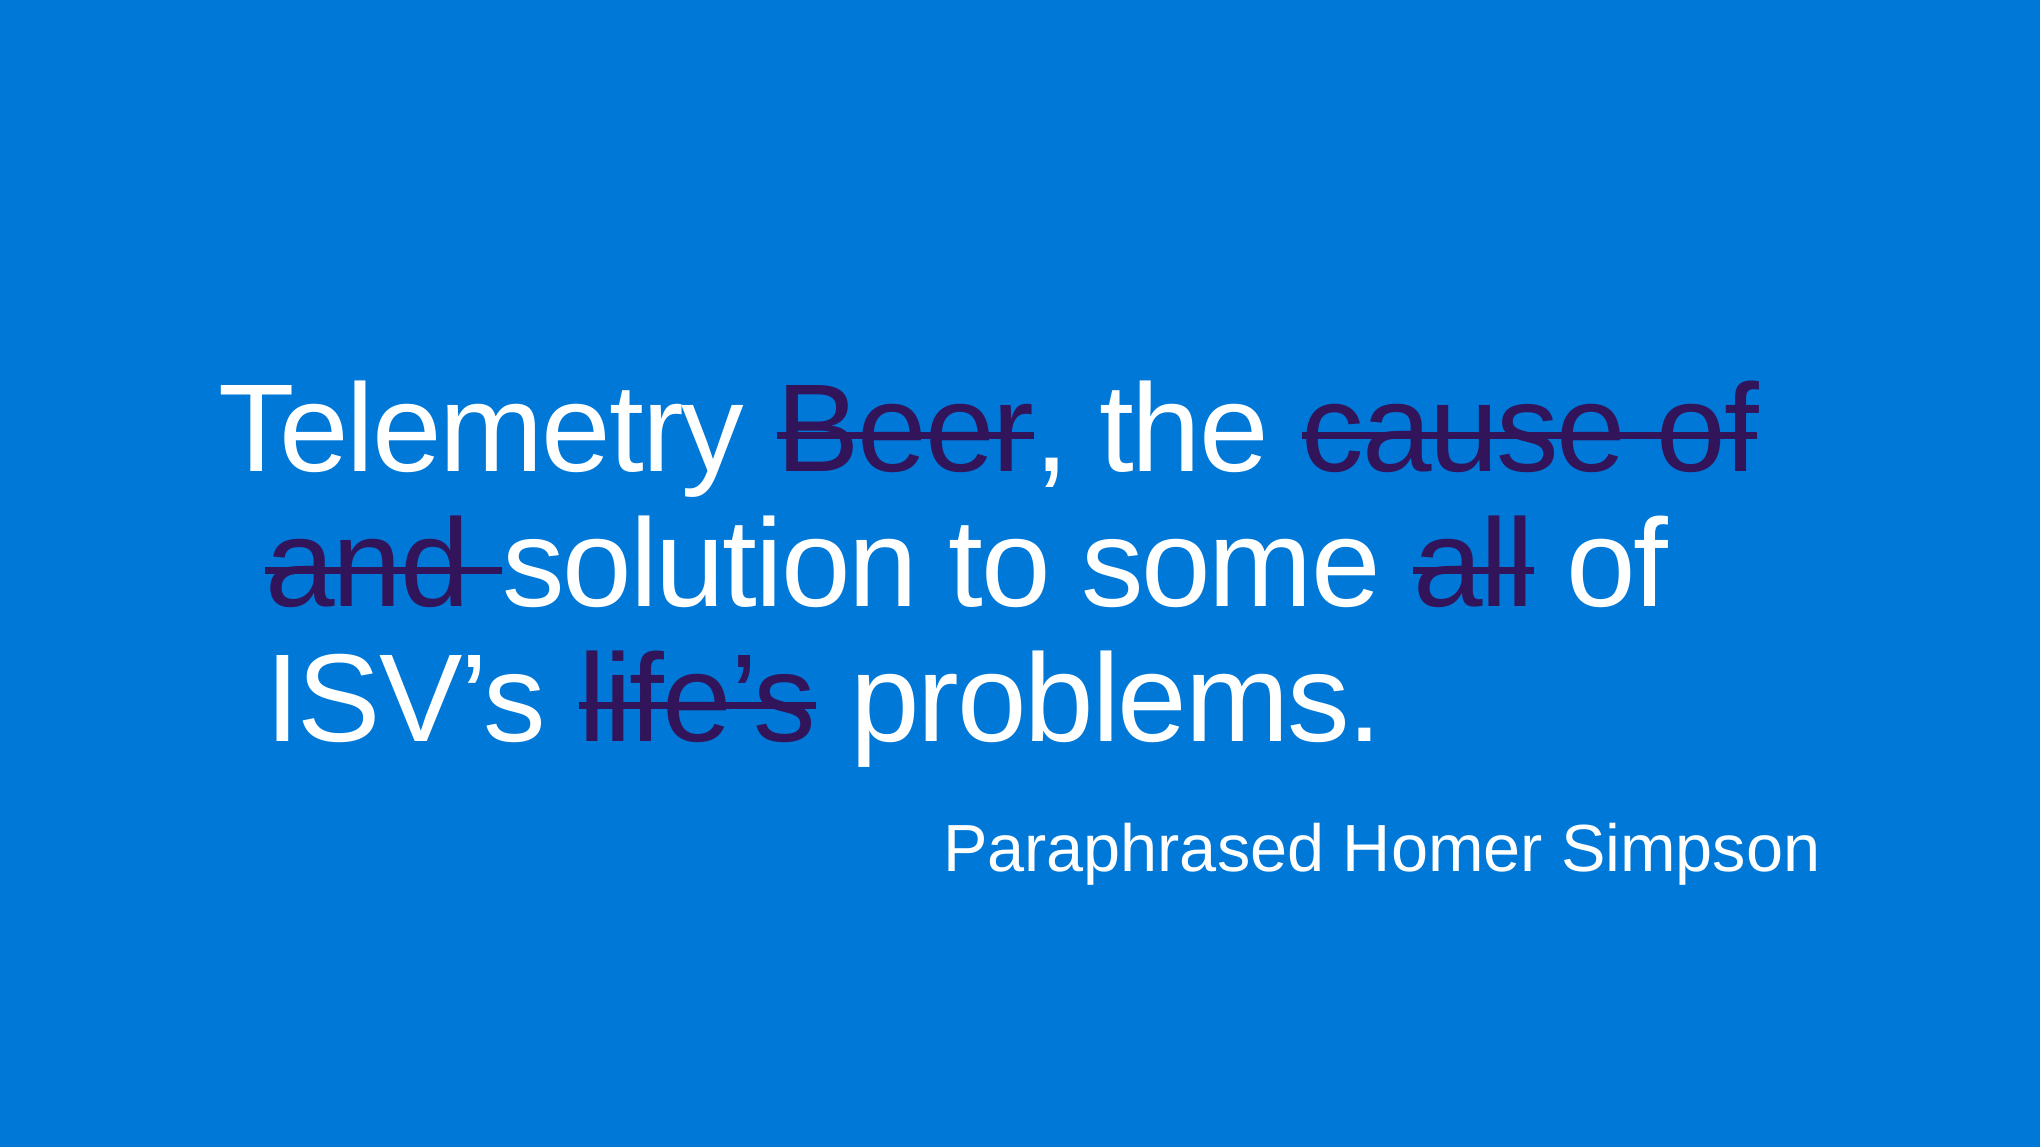

# Telemetry Beer, the cause of and solution to some all of ISV’s life’s problems.

Paraphrased Homer Simpson